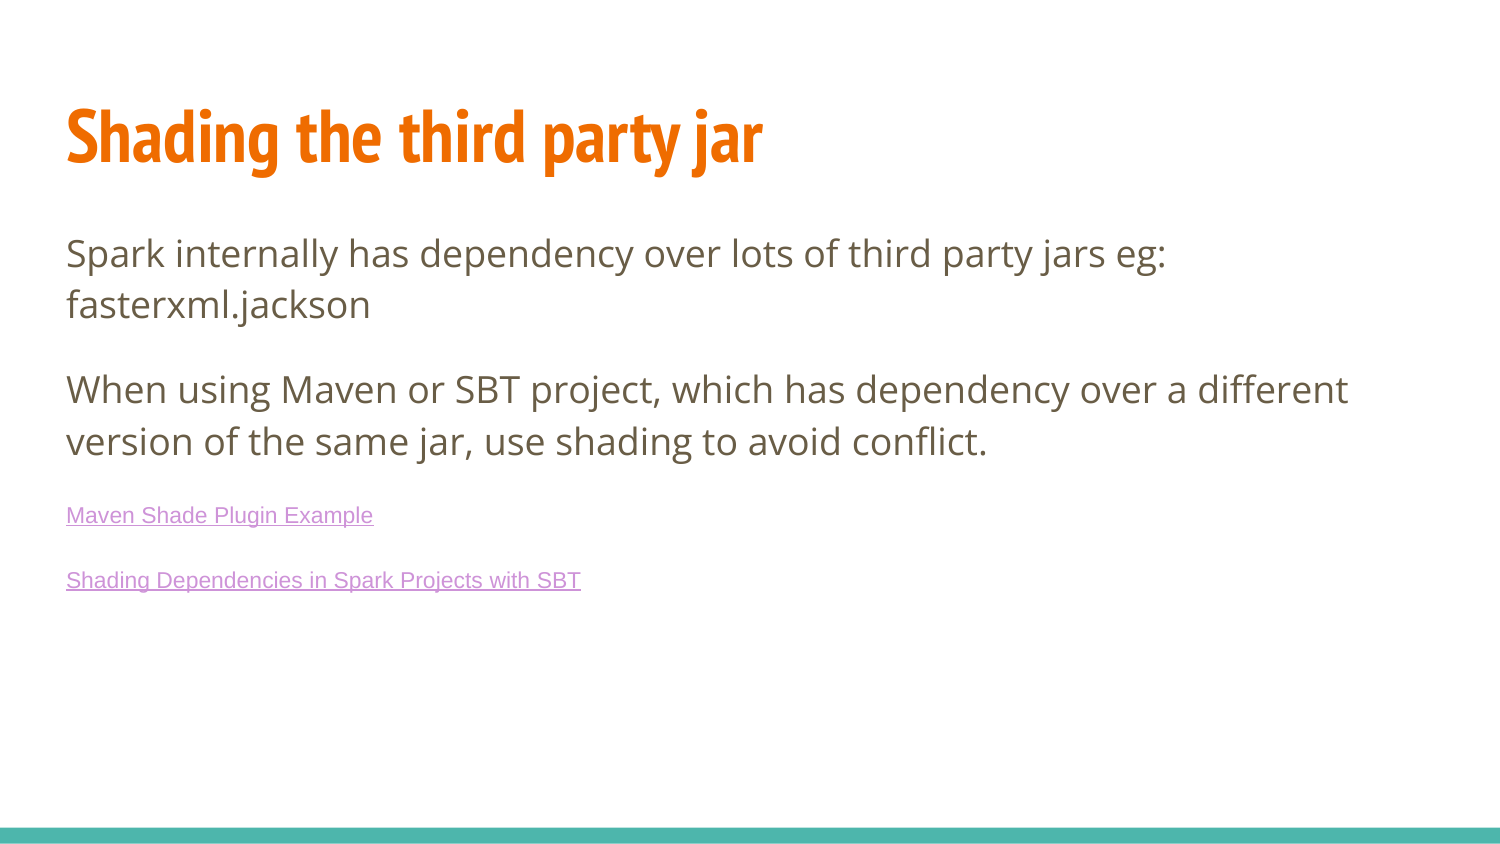

# Shading the third party jar
Spark internally has dependency over lots of third party jars eg: fasterxml.jackson
When using Maven or SBT project, which has dependency over a different version of the same jar, use shading to avoid conflict.
Maven Shade Plugin Example
Shading Dependencies in Spark Projects with SBT